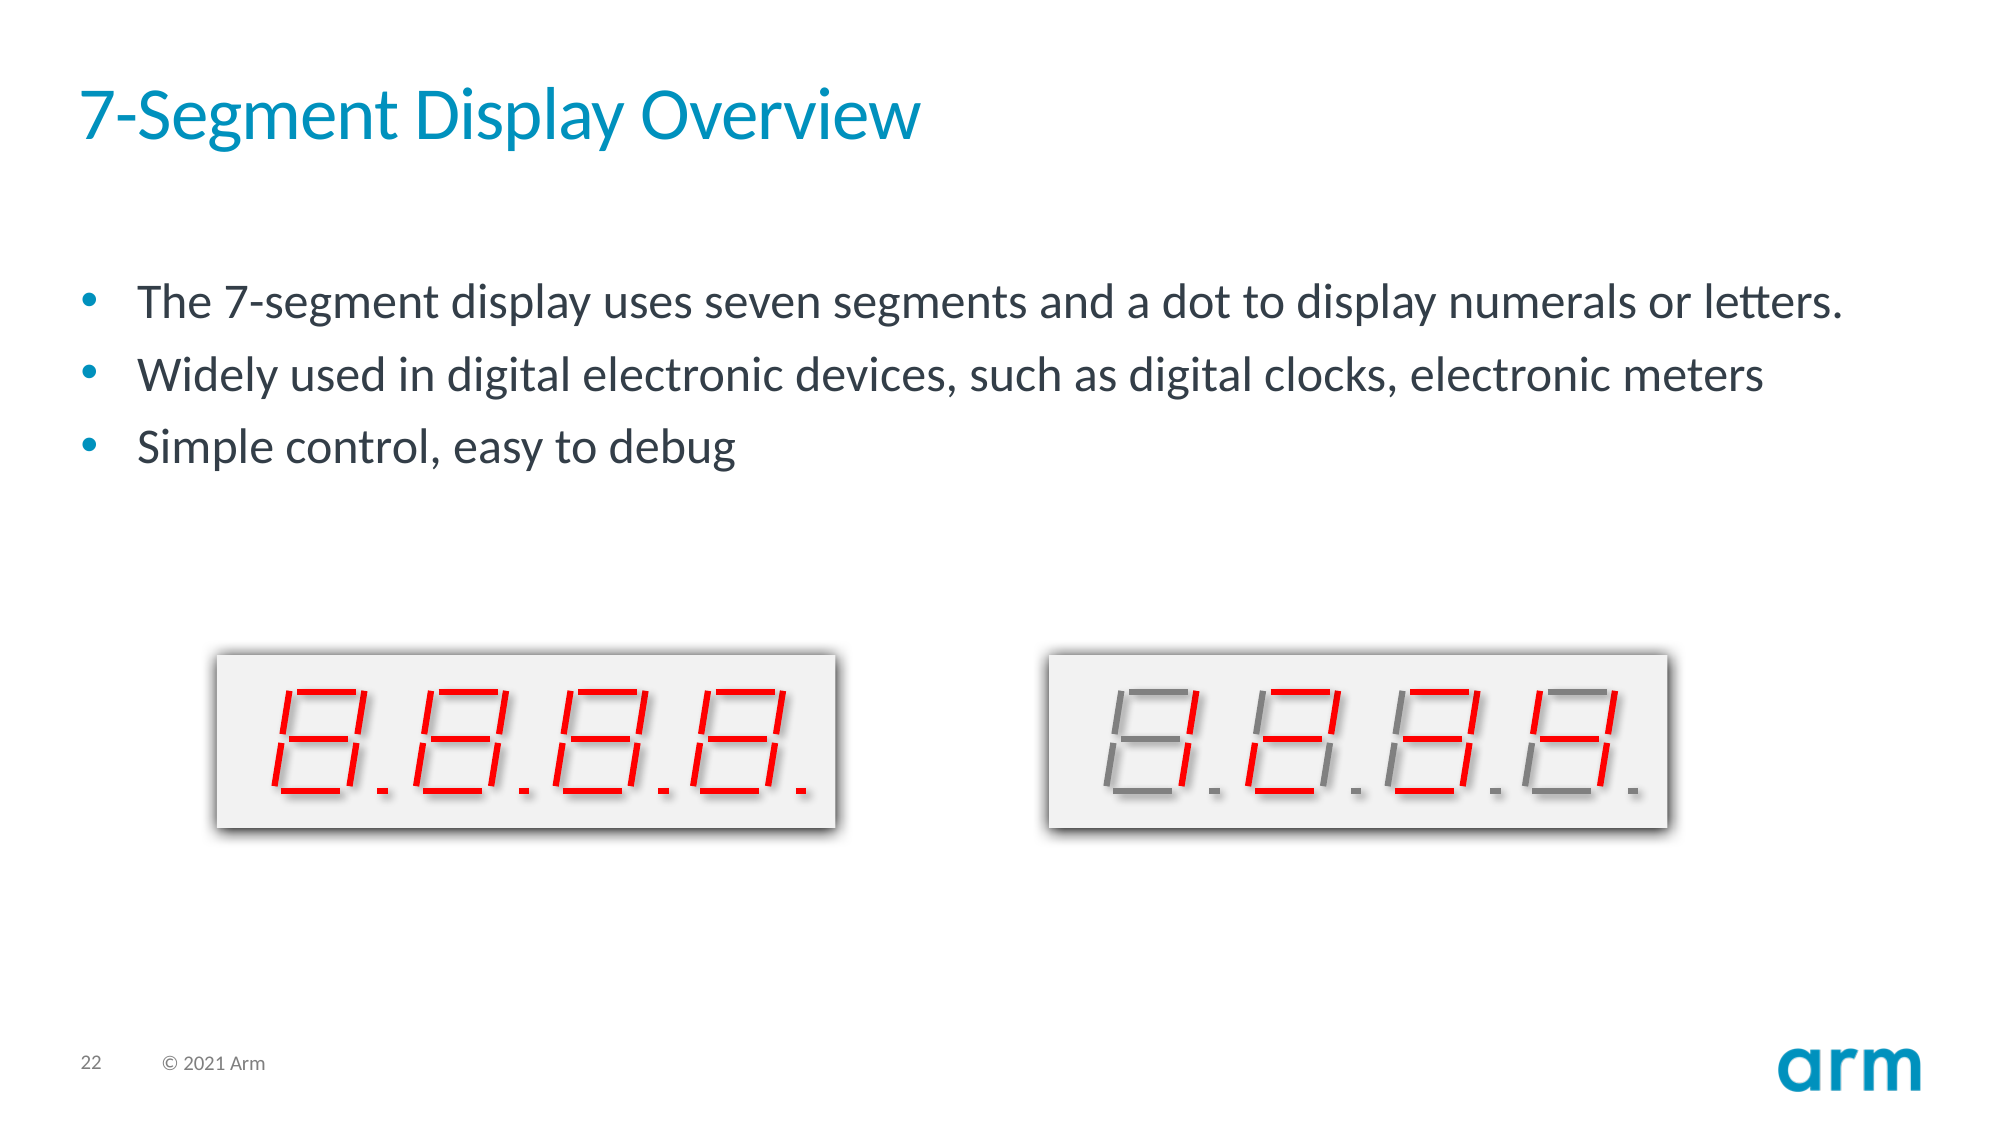

# 7-Segment Display Overview
The 7-segment display uses seven segments and a dot to display numerals or letters.
Widely used in digital electronic devices, such as digital clocks, electronic meters
Simple control, easy to debug